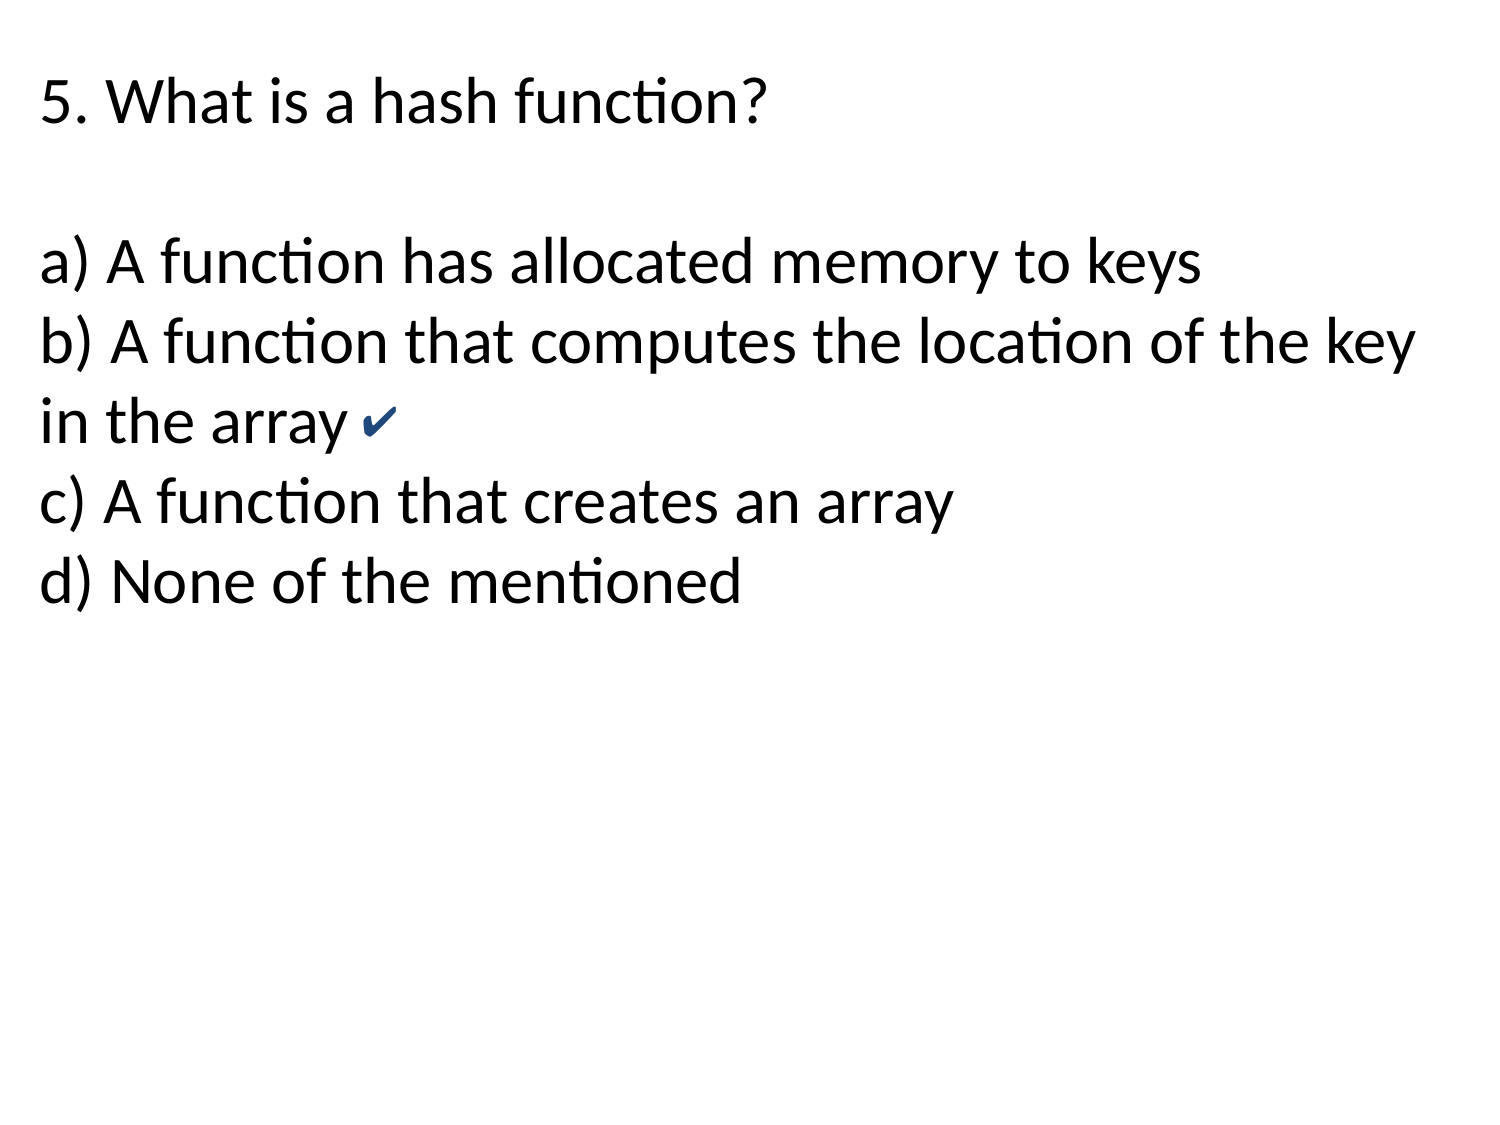

5. What is a hash function?
a) A function has allocated memory to keys
b) A function that computes the location of the key in the array
c) A function that creates an array
d) None of the mentioned
 ✔